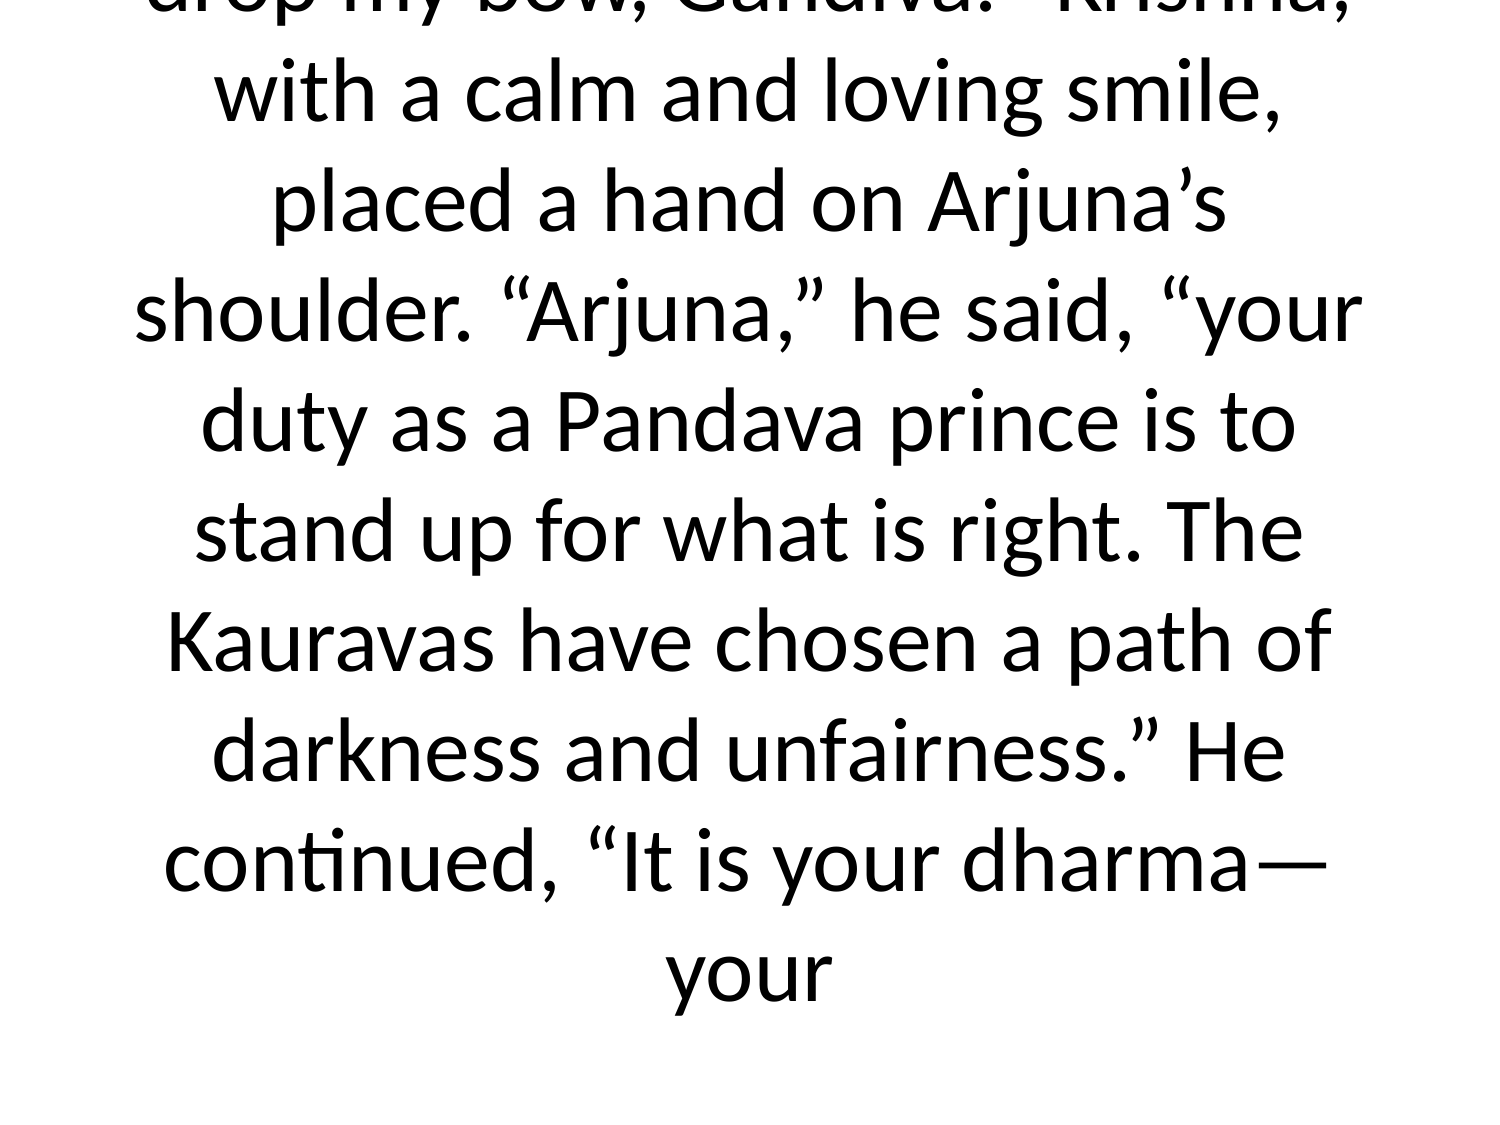

# drop my bow, Gandiva." Krishna, with a calm and loving smile, placed a hand on Arjuna’s shoulder. “Arjuna,” he said, “your duty as a Pandava prince is to stand up for what is right. The Kauravas have chosen a path of darkness and unfairness.” He continued, “It is your dharma—your